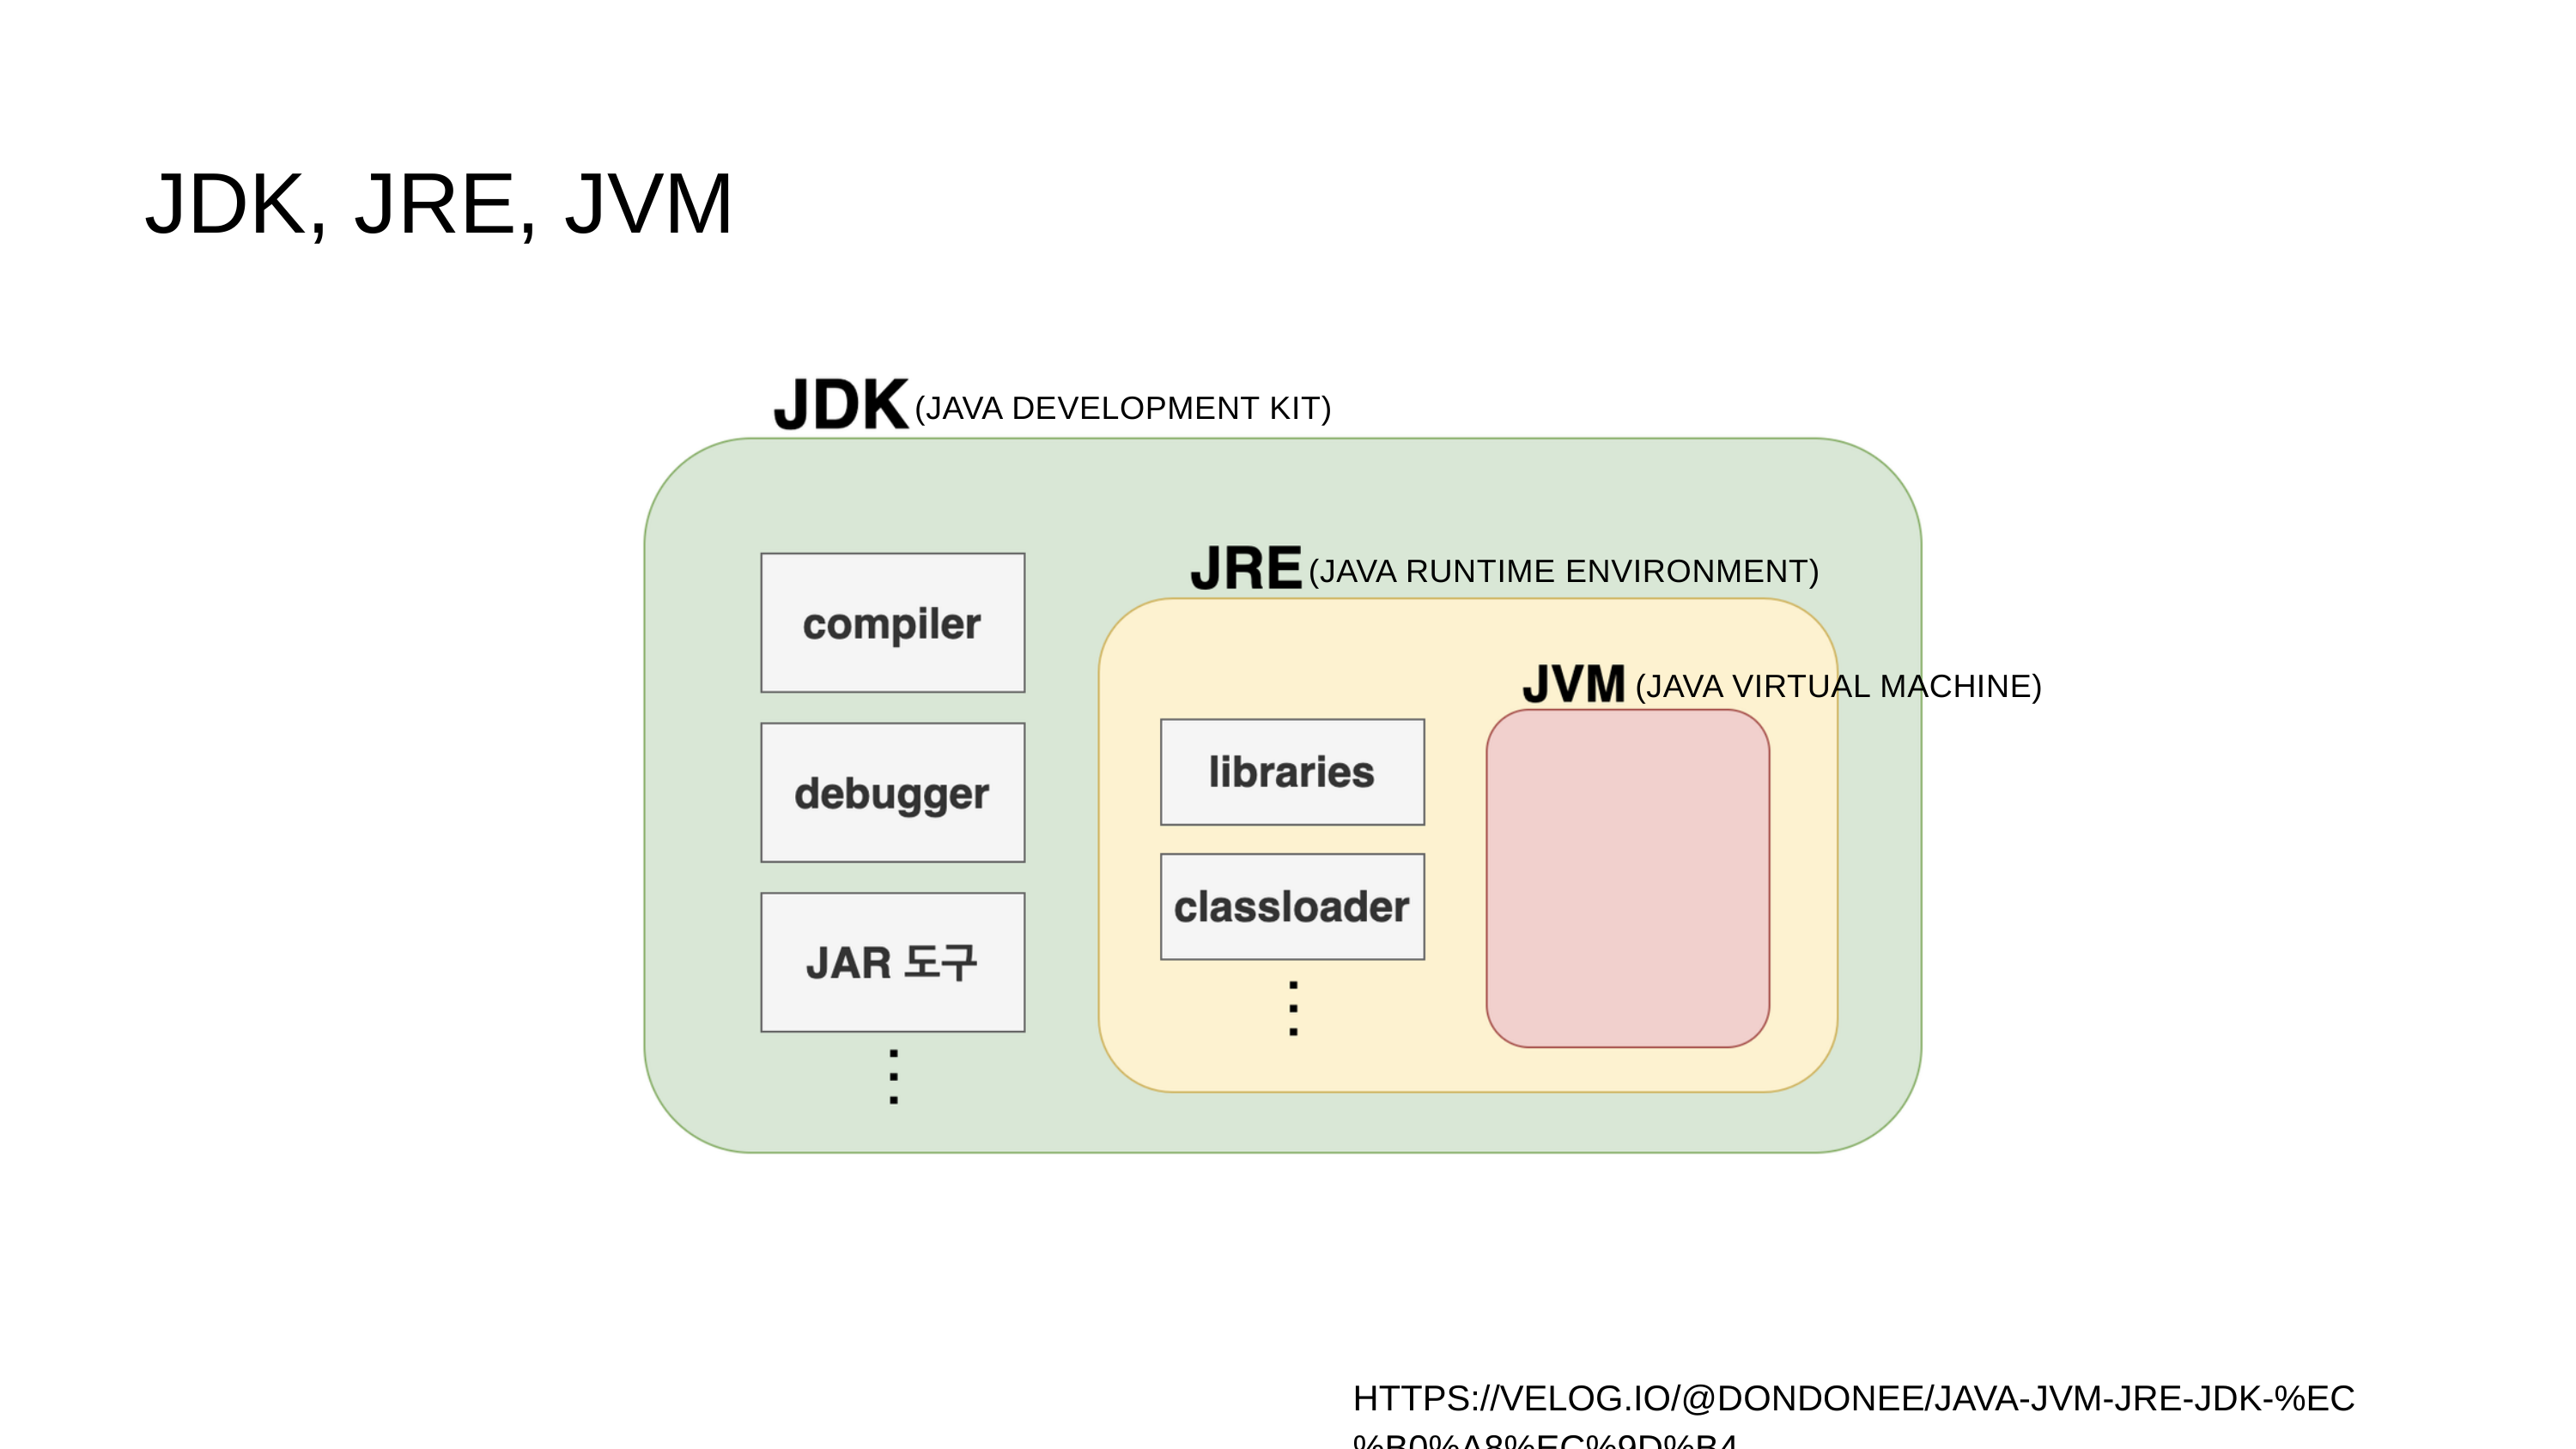

JDK, JRE, JVM

(JAVA DEVELOPMENT KIT)
(JAVA RUNTIME ENVIRONMENT)
(JAVA VIRTUAL MACHINE)
HTTPS://VELOG.IO/@DONDONEE/JAVA-JVM-JRE-JDK-%EC%B0%A8%EC%9D%B4